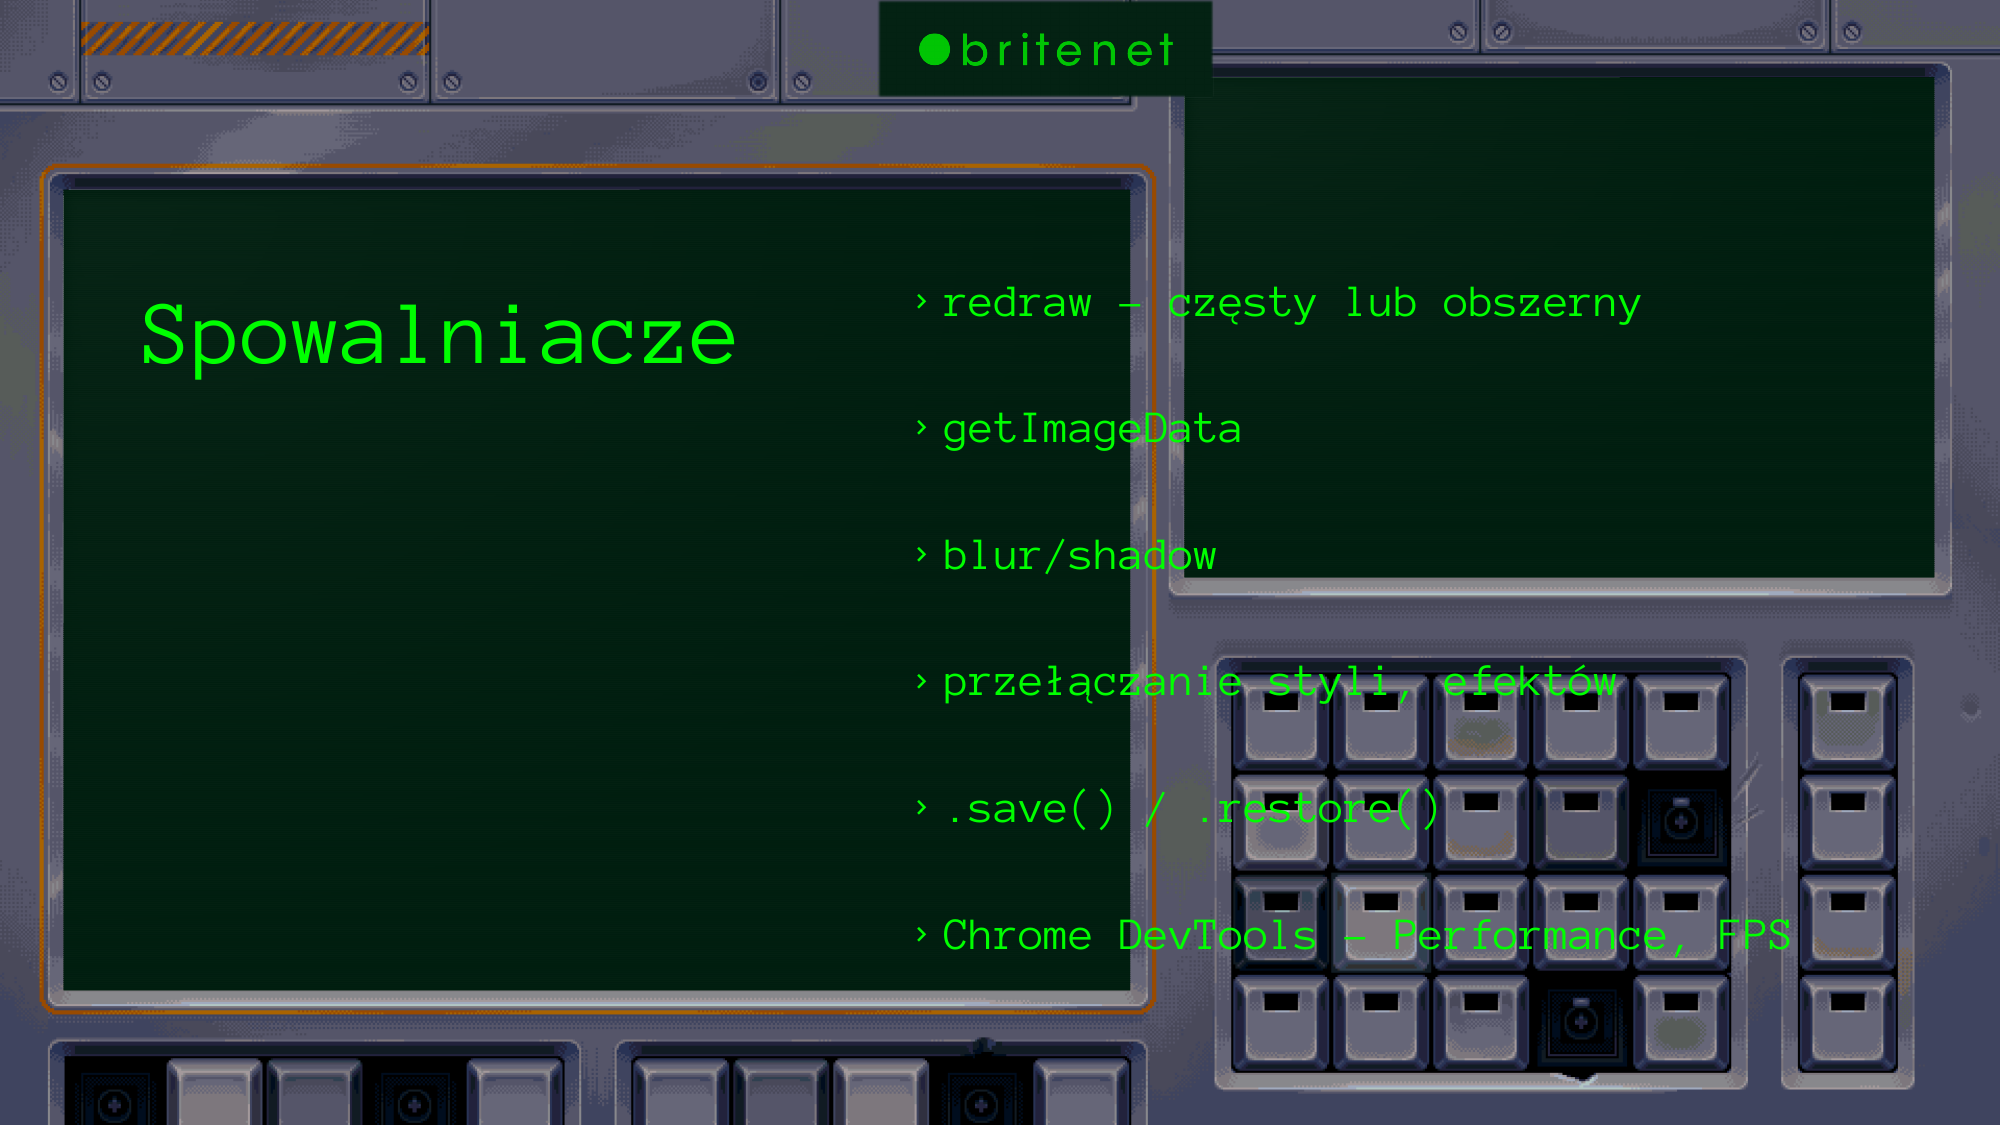

# Spowalniacze
redraw – częsty lub obszerny
getImageData
blur/shadow
przełączanie styli, efektów
.save() / .restore()
Chrome DevTools – Performance, FPS